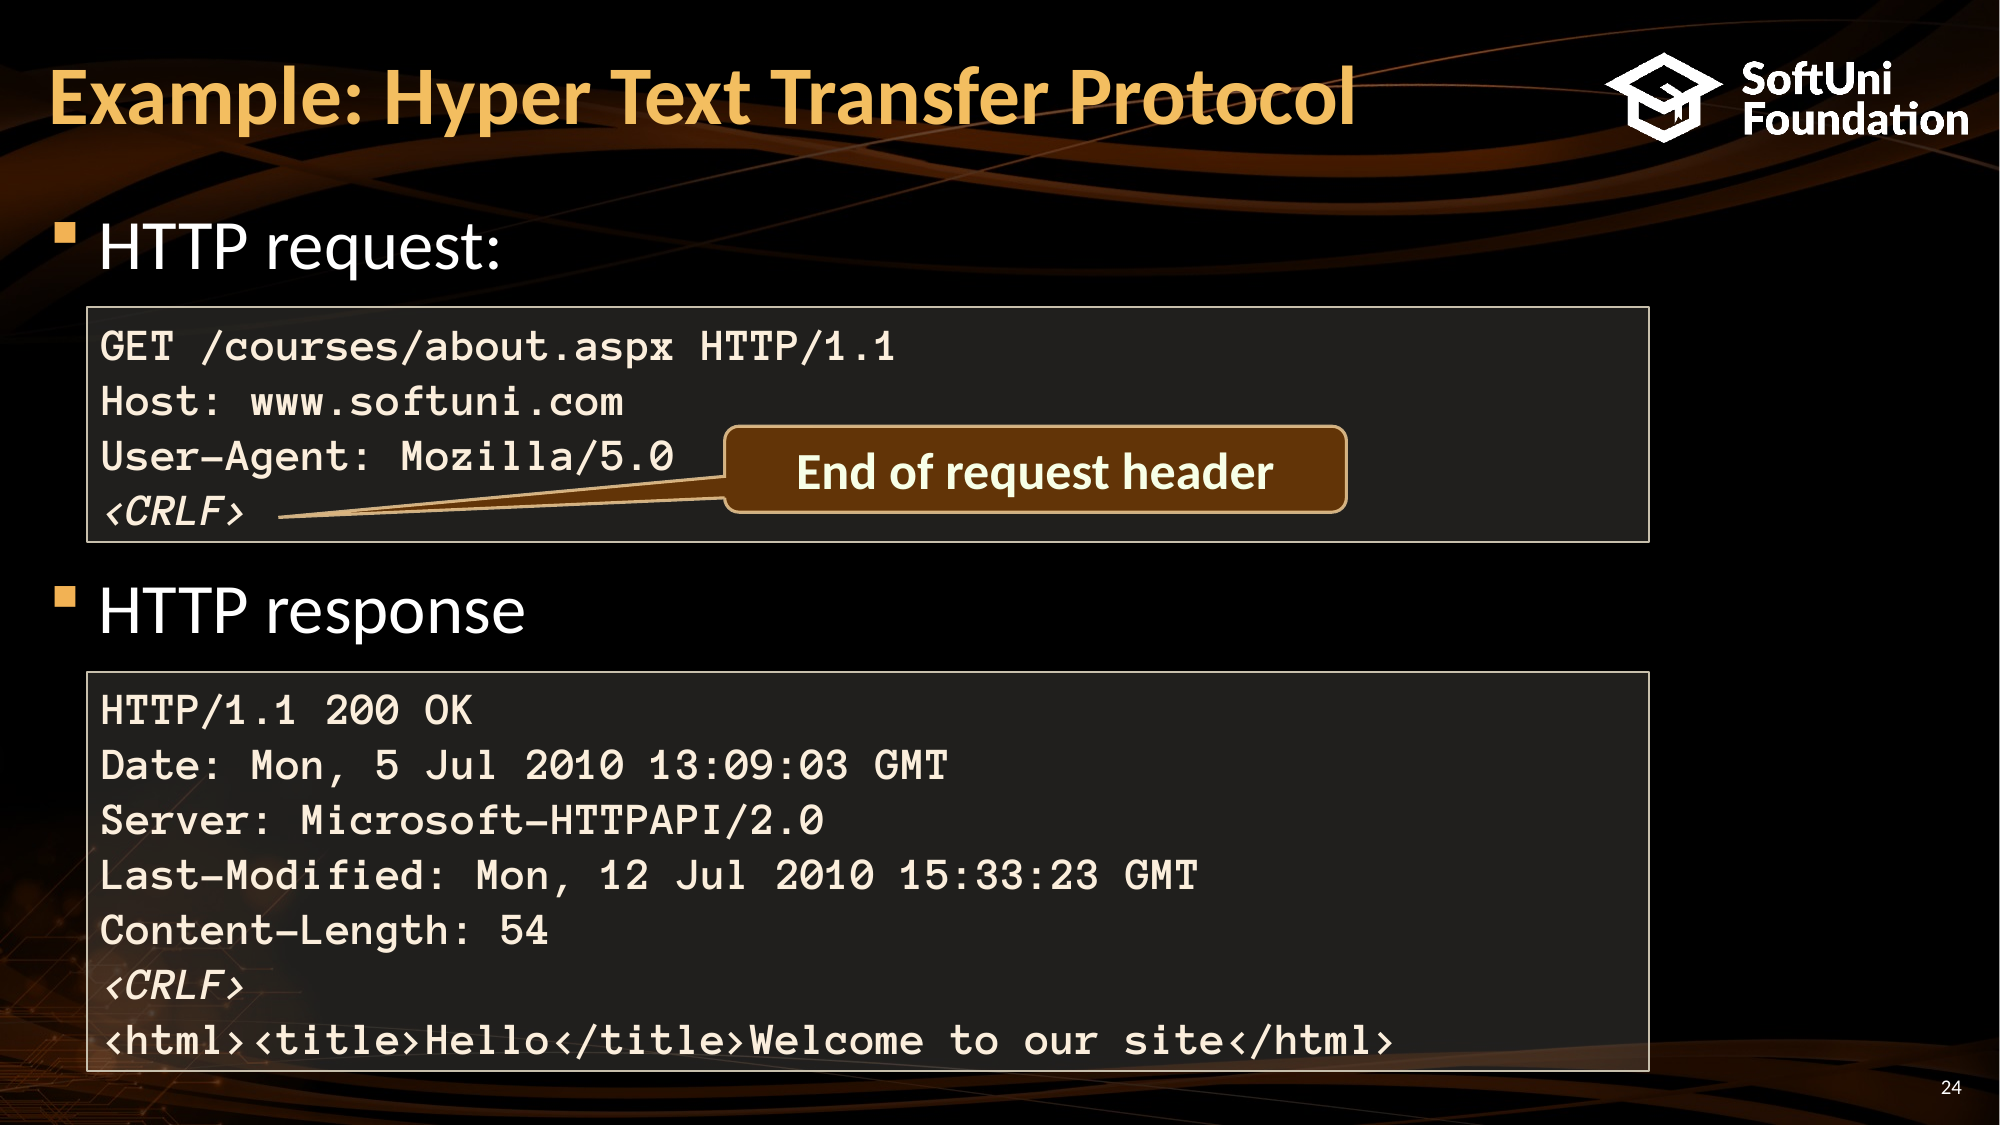

# Example: Hyper Text Transfer Protocol
HTTP request:
HTTP response
GET /courses/about.aspx HTTP/1.1
Host: www.softuni.com
User-Agent: Mozilla/5.0
<CRLF>
End of request header
HTTP/1.1 200 OK
Date: Mon, 5 Jul 2010 13:09:03 GMT
Server: Microsoft-HTTPAPI/2.0
Last-Modified: Mon, 12 Jul 2010 15:33:23 GMT
Content-Length: 54
<CRLF>
<html><title>Hello</title>Welcome to our site</html>
24